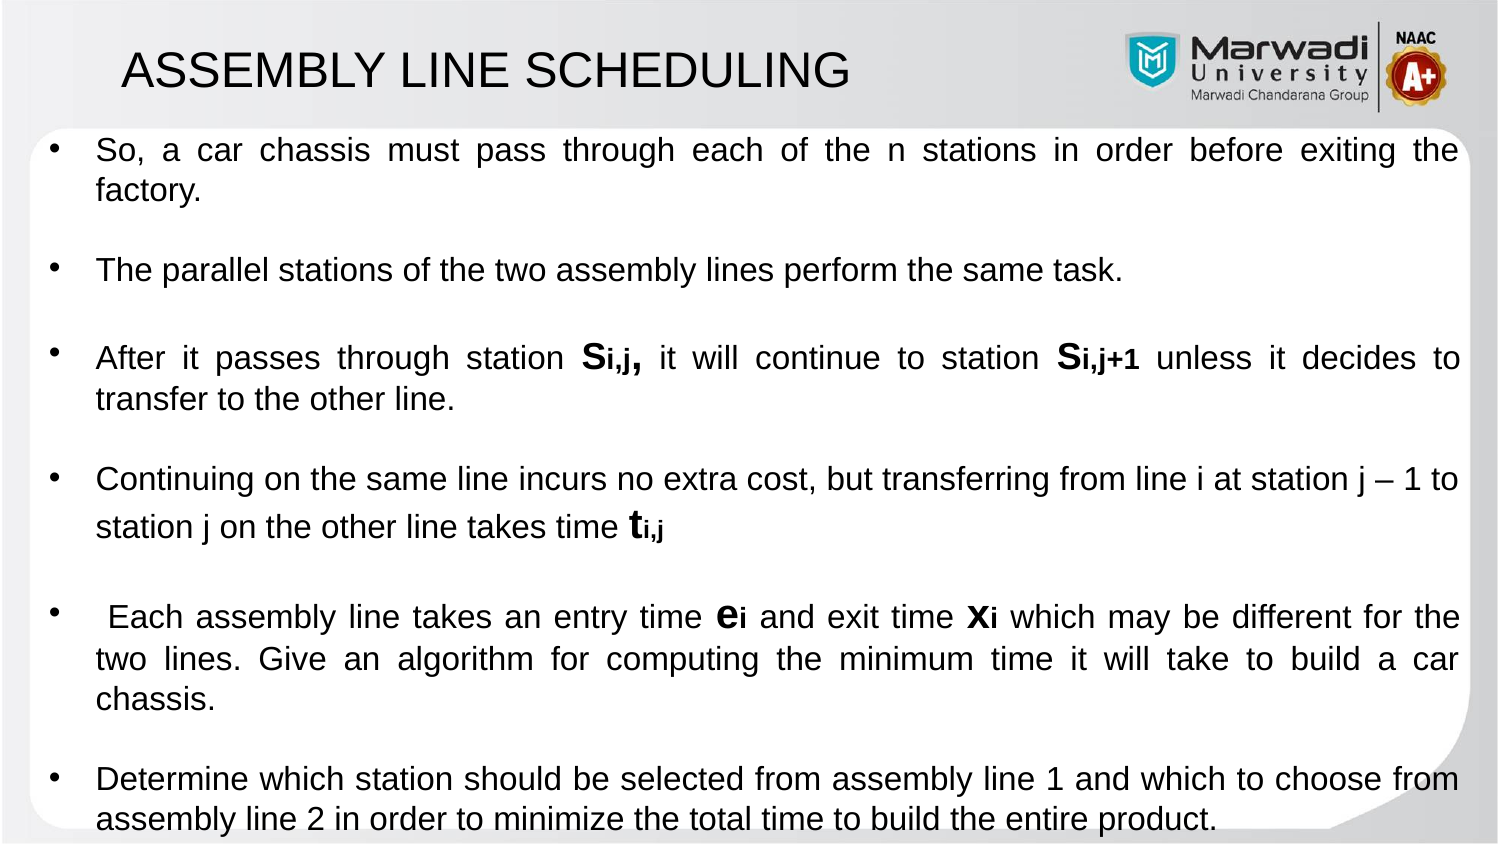

ASSEMBLY LINE SCHEDULING
So, a car chassis must pass through each of the n stations in order before exiting the factory.

The parallel stations of the two assembly lines perform the same task.

After it passes through station Si,j, it will continue to station Si,j+1 unless it decides to transfer to the other line.

Continuing on the same line incurs no extra cost, but transferring from line i at station j – 1 to station j on the other line takes time ti,j

 Each assembly line takes an entry time ei and exit time xi which may be different for the two lines. Give an algorithm for computing the minimum time it will take to build a car chassis.

Determine which station should be selected from assembly line 1 and which to choose from assembly line 2 in order to minimize the total time to build the entire product.